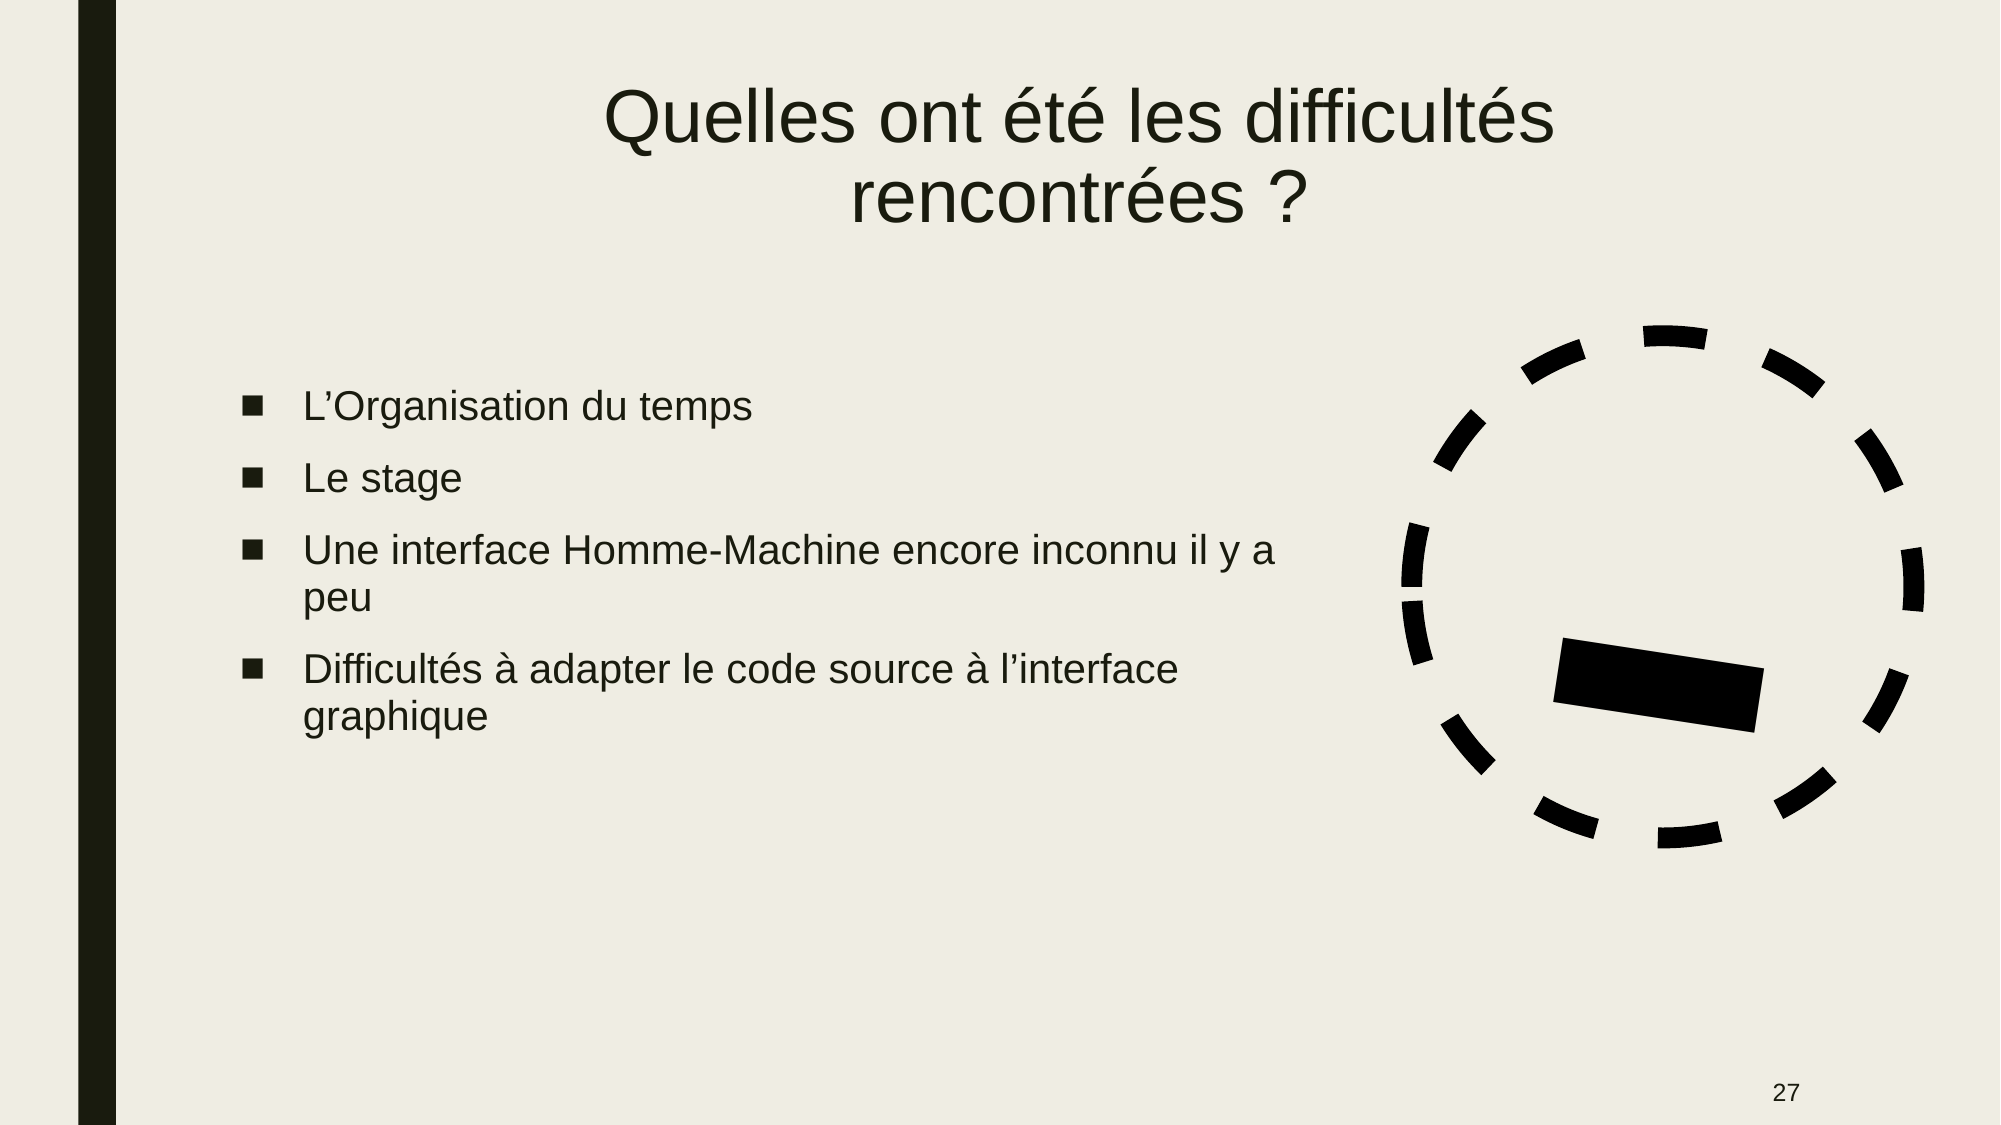

# Quelles ont été les difficultés rencontrées ?
-

L’Organisation du temps
Le stage
Une interface Homme-Machine encore inconnu il y a peu
Difficultés à adapter le code source à l’interface graphique

27